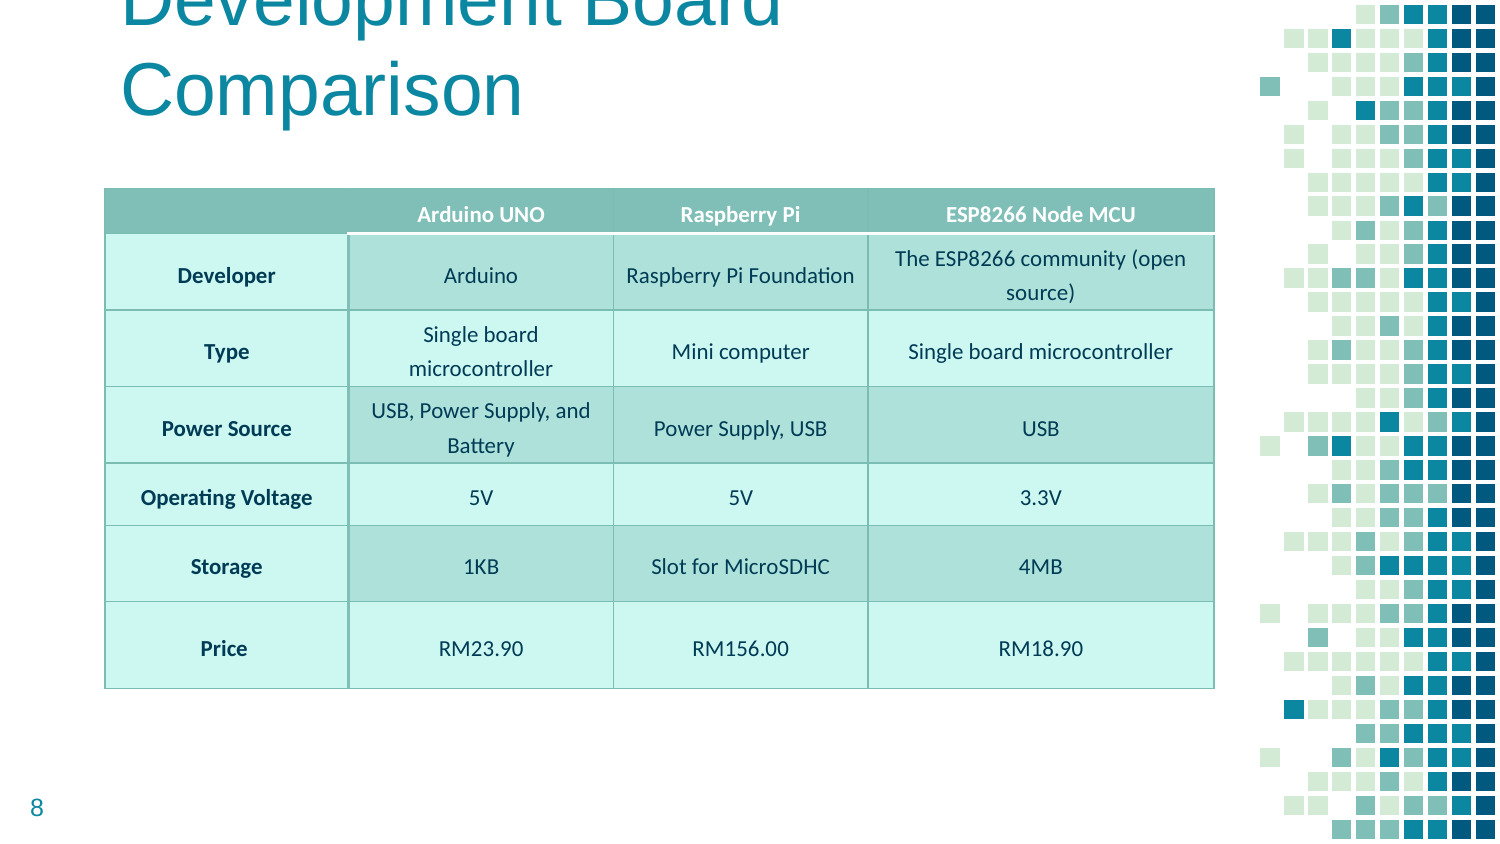

# Development Board Comparison
|  | Arduino UNO | Raspberry Pi | ESP8266 Node MCU |
| --- | --- | --- | --- |
| Developer | Arduino | Raspberry Pi Foundation | The ESP8266 community (open source) |
| Type | Single board microcontroller | Mini computer | Single board microcontroller |
| Power Source | USB, Power Supply, and Battery | Power Supply, USB | USB |
| Operating Voltage | 5V | 5V | 3.3V |
| Storage | 1KB | Slot for MicroSDHC | 4MB |
| Price | RM23.90 | RM156.00 | RM18.90 |
8